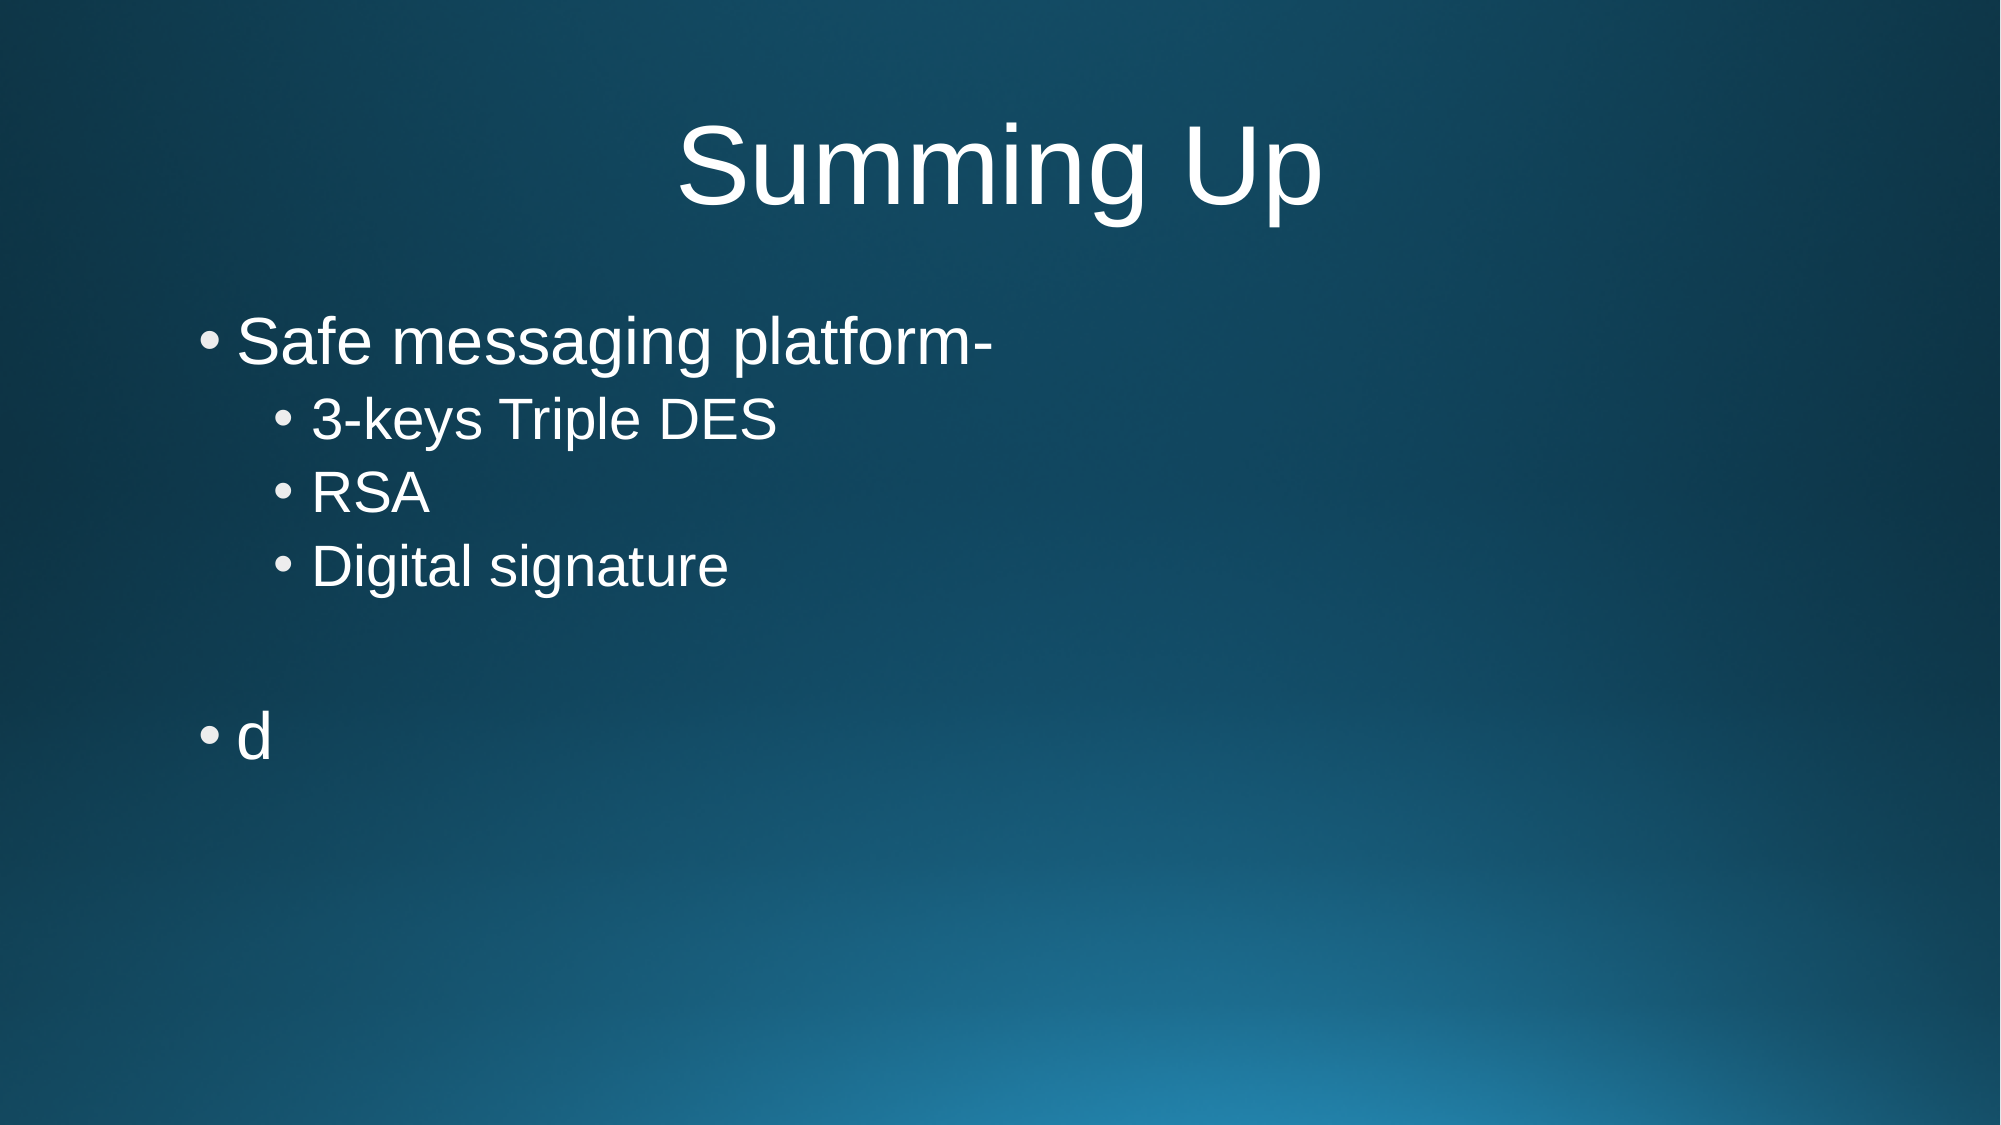

# Summing Up
Safe messaging platform-
3-keys Triple DES
RSA
Digital signature

d